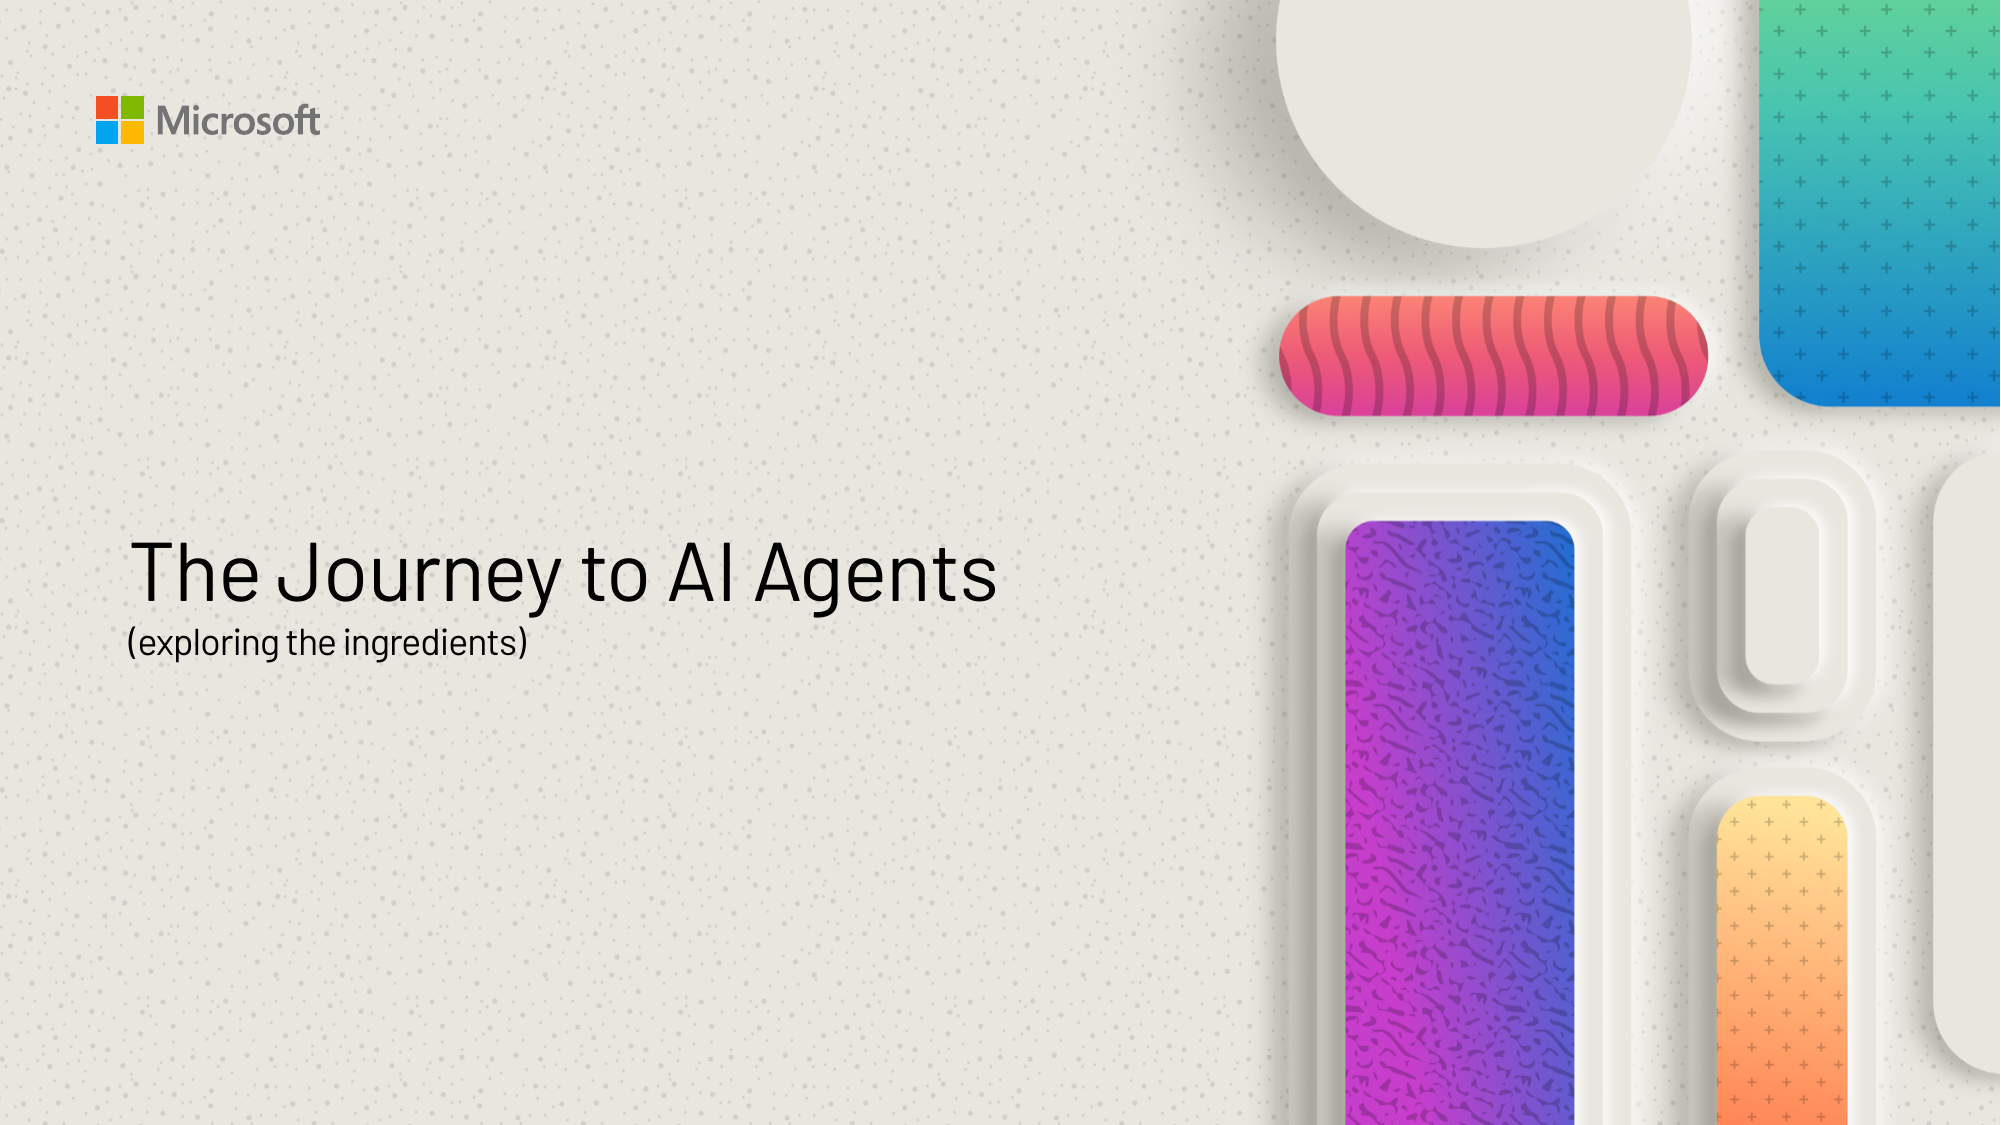

# The Journey to AI Agents (exploring the ingredients)